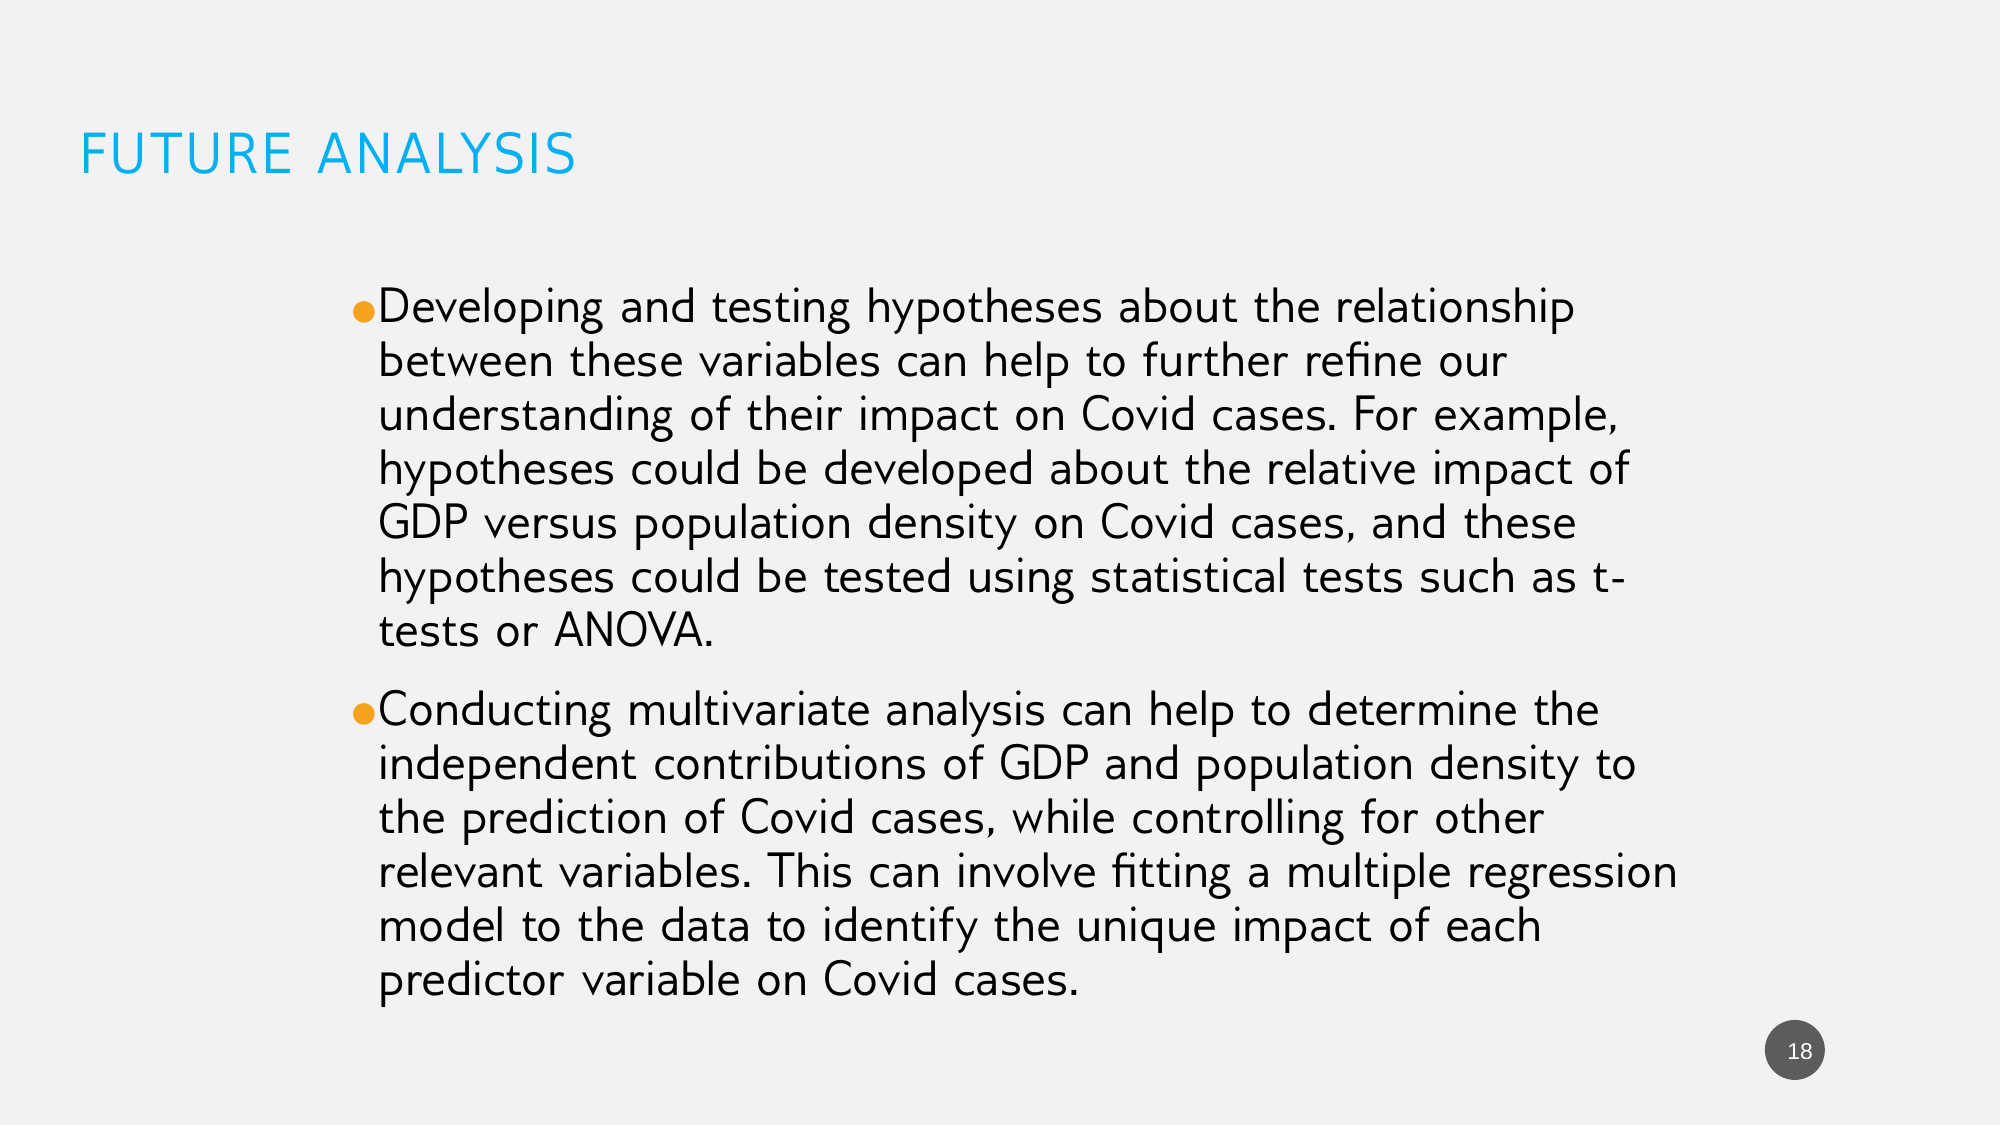

Future analysis

Developing and testing hypotheses about the relationship between these variables can help to further refine our understanding of their impact on Covid cases. For example, hypotheses could be developed about the relative impact of GDP versus population density on Covid cases, and these hypotheses could be tested using statistical tests such as t-tests or ANOVA.
Conducting multivariate analysis can help to determine the independent contributions of GDP and population density to the prediction of Covid cases, while controlling for other relevant variables. This can involve fitting a multiple regression model to the data to identify the unique impact of each predictor variable on Covid cases.

18